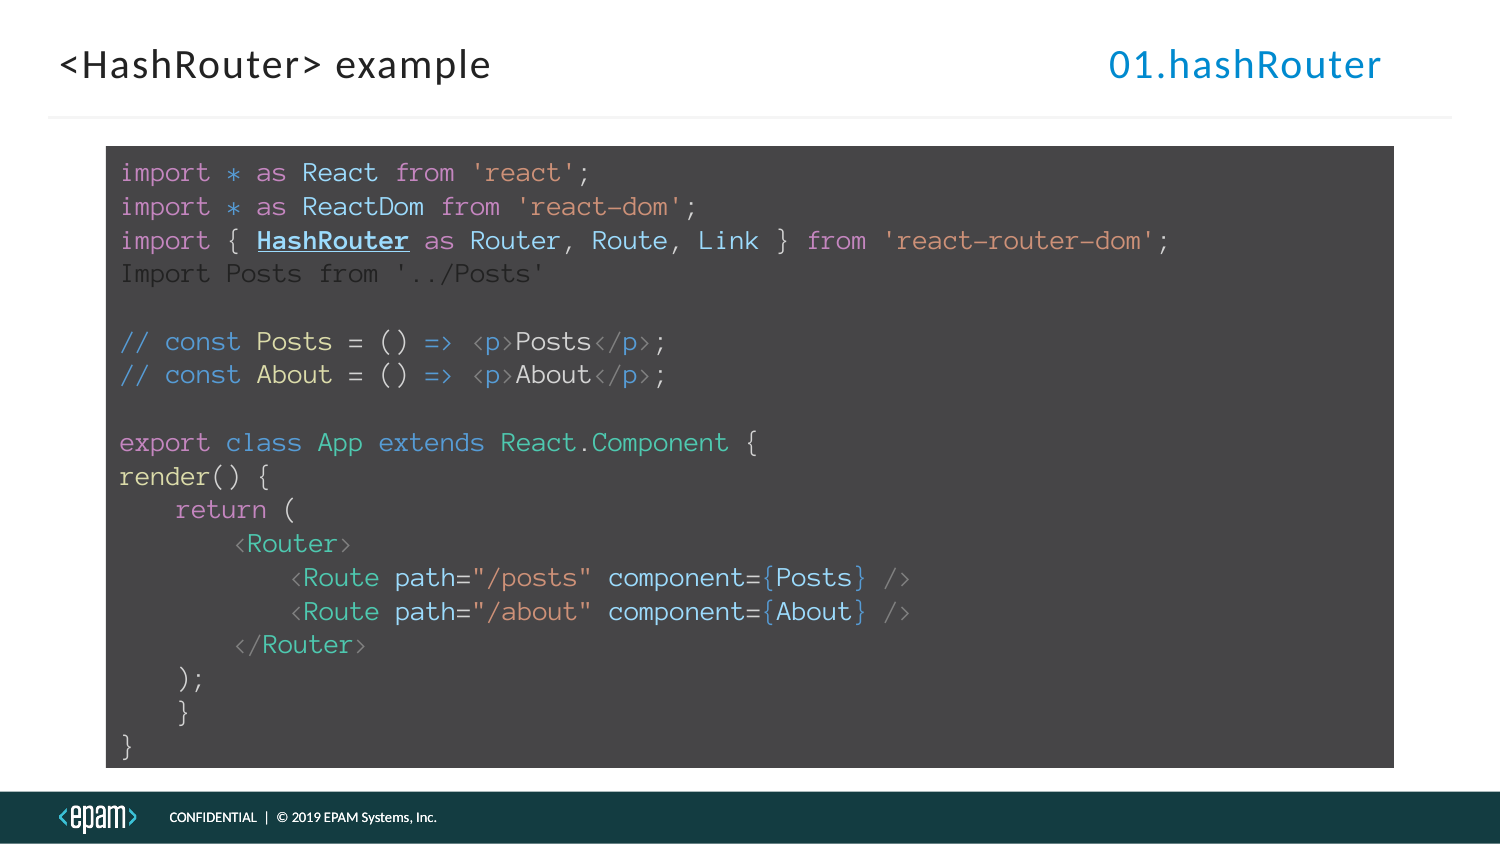

# <HashRouter> example 					01.hashRouter
import * as React from 'react';
import * as ReactDom from 'react-dom';
import { HashRouter as Router, Route, Link } from 'react-router-dom';
Import Posts from '../Posts'
// const Posts = () => <p>Posts</p>;
// const About = () => <p>About</p>;
export class App extends React.Component {
render() {
return (
<Router>
<Route path="/posts" component={Posts} />
<Route path="/about" component={About} />
</Router>
);
}
}
CONFIDENTIAL  |  © 2019 EPAM Systems, Inc.